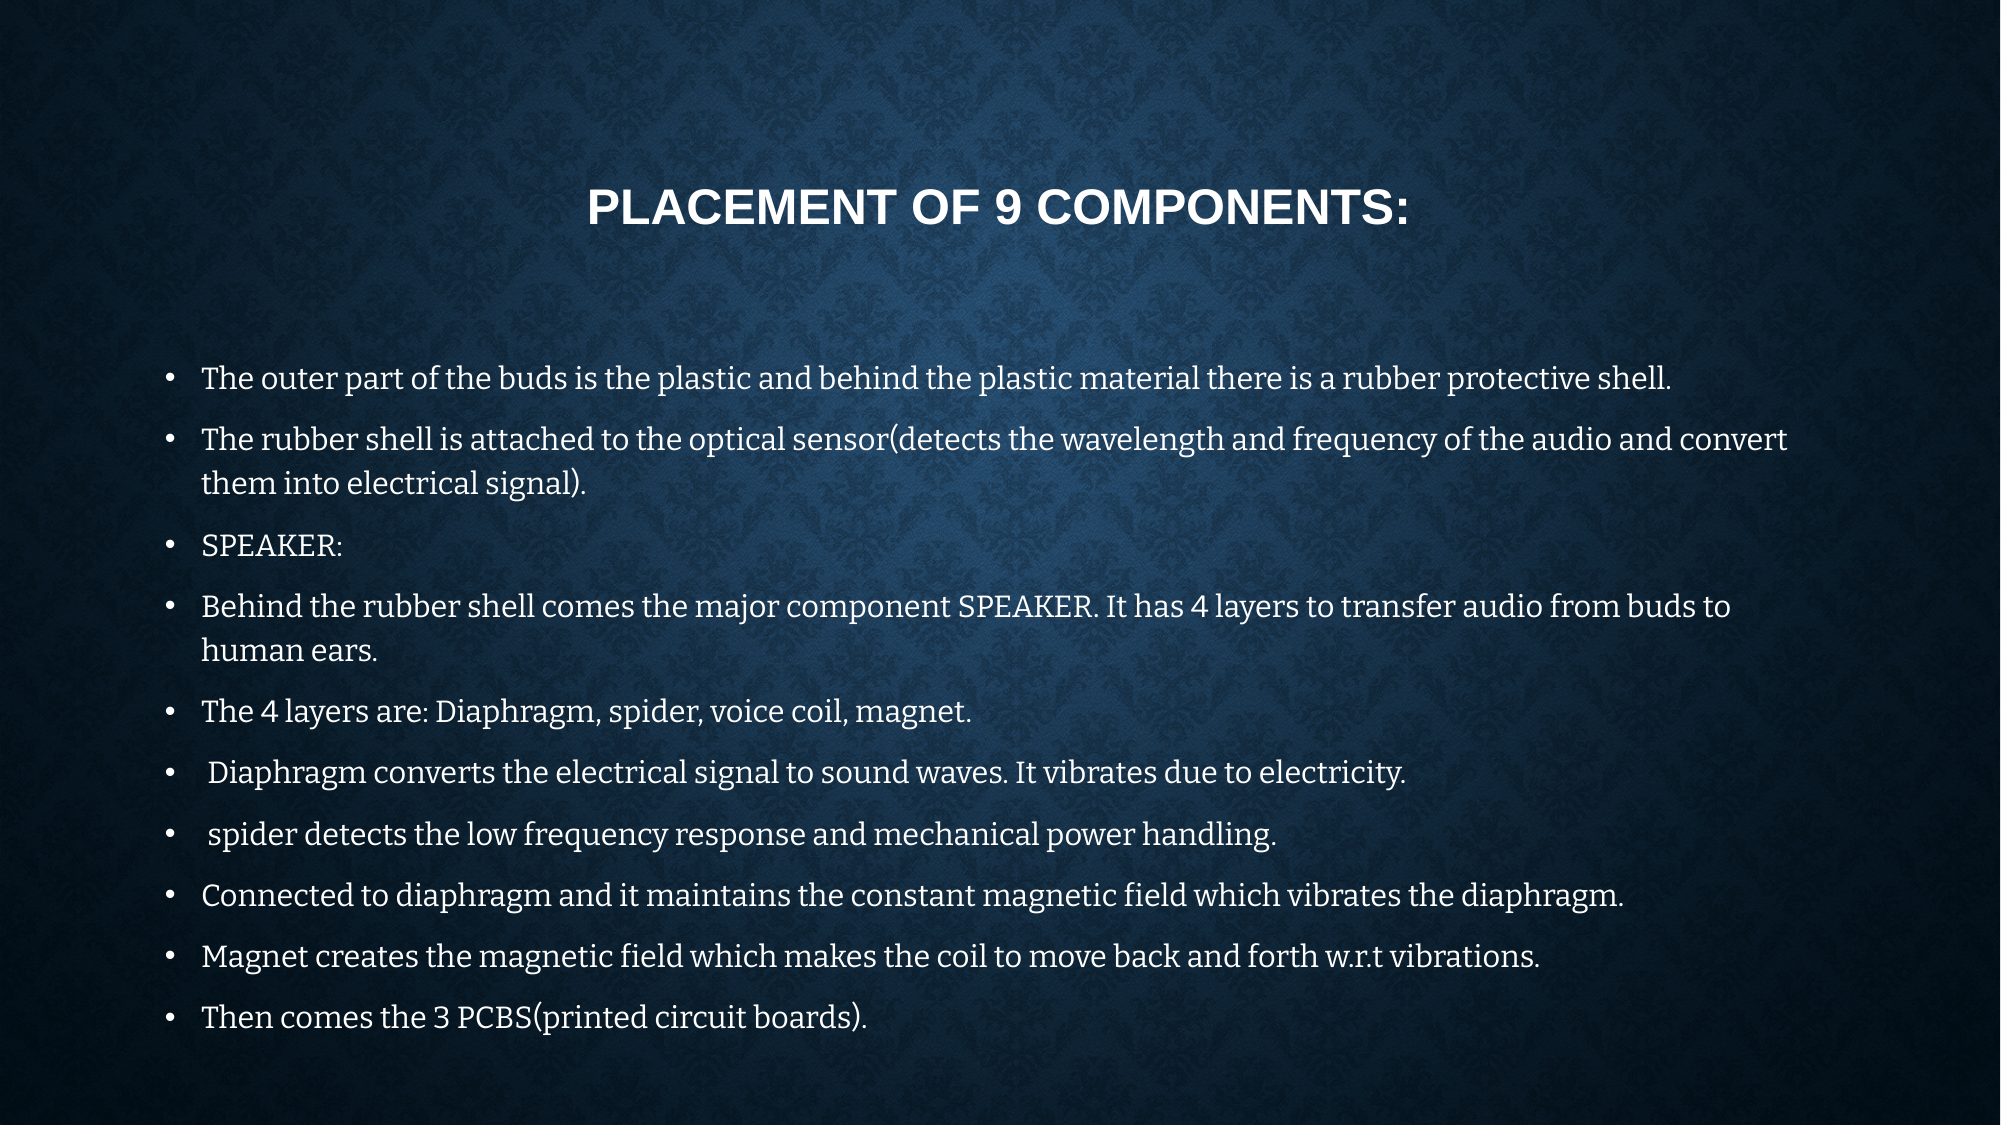

# PLACEMENT OF 9 COMPONENTS:
The outer part of the buds is the plastic and behind the plastic material there is a rubber protective shell.
The rubber shell is attached to the optical sensor(detects the wavelength and frequency of the audio and convert them into electrical signal).
SPEAKER:
Behind the rubber shell comes the major component SPEAKER. It has 4 layers to transfer audio from buds to human ears.
The 4 layers are: Diaphragm, spider, voice coil, magnet.
 Diaphragm converts the electrical signal to sound waves. It vibrates due to electricity.
 spider detects the low frequency response and mechanical power handling.
Connected to diaphragm and it maintains the constant magnetic field which vibrates the diaphragm.
Magnet creates the magnetic field which makes the coil to move back and forth w.r.t vibrations.
Then comes the 3 PCBS(printed circuit boards).